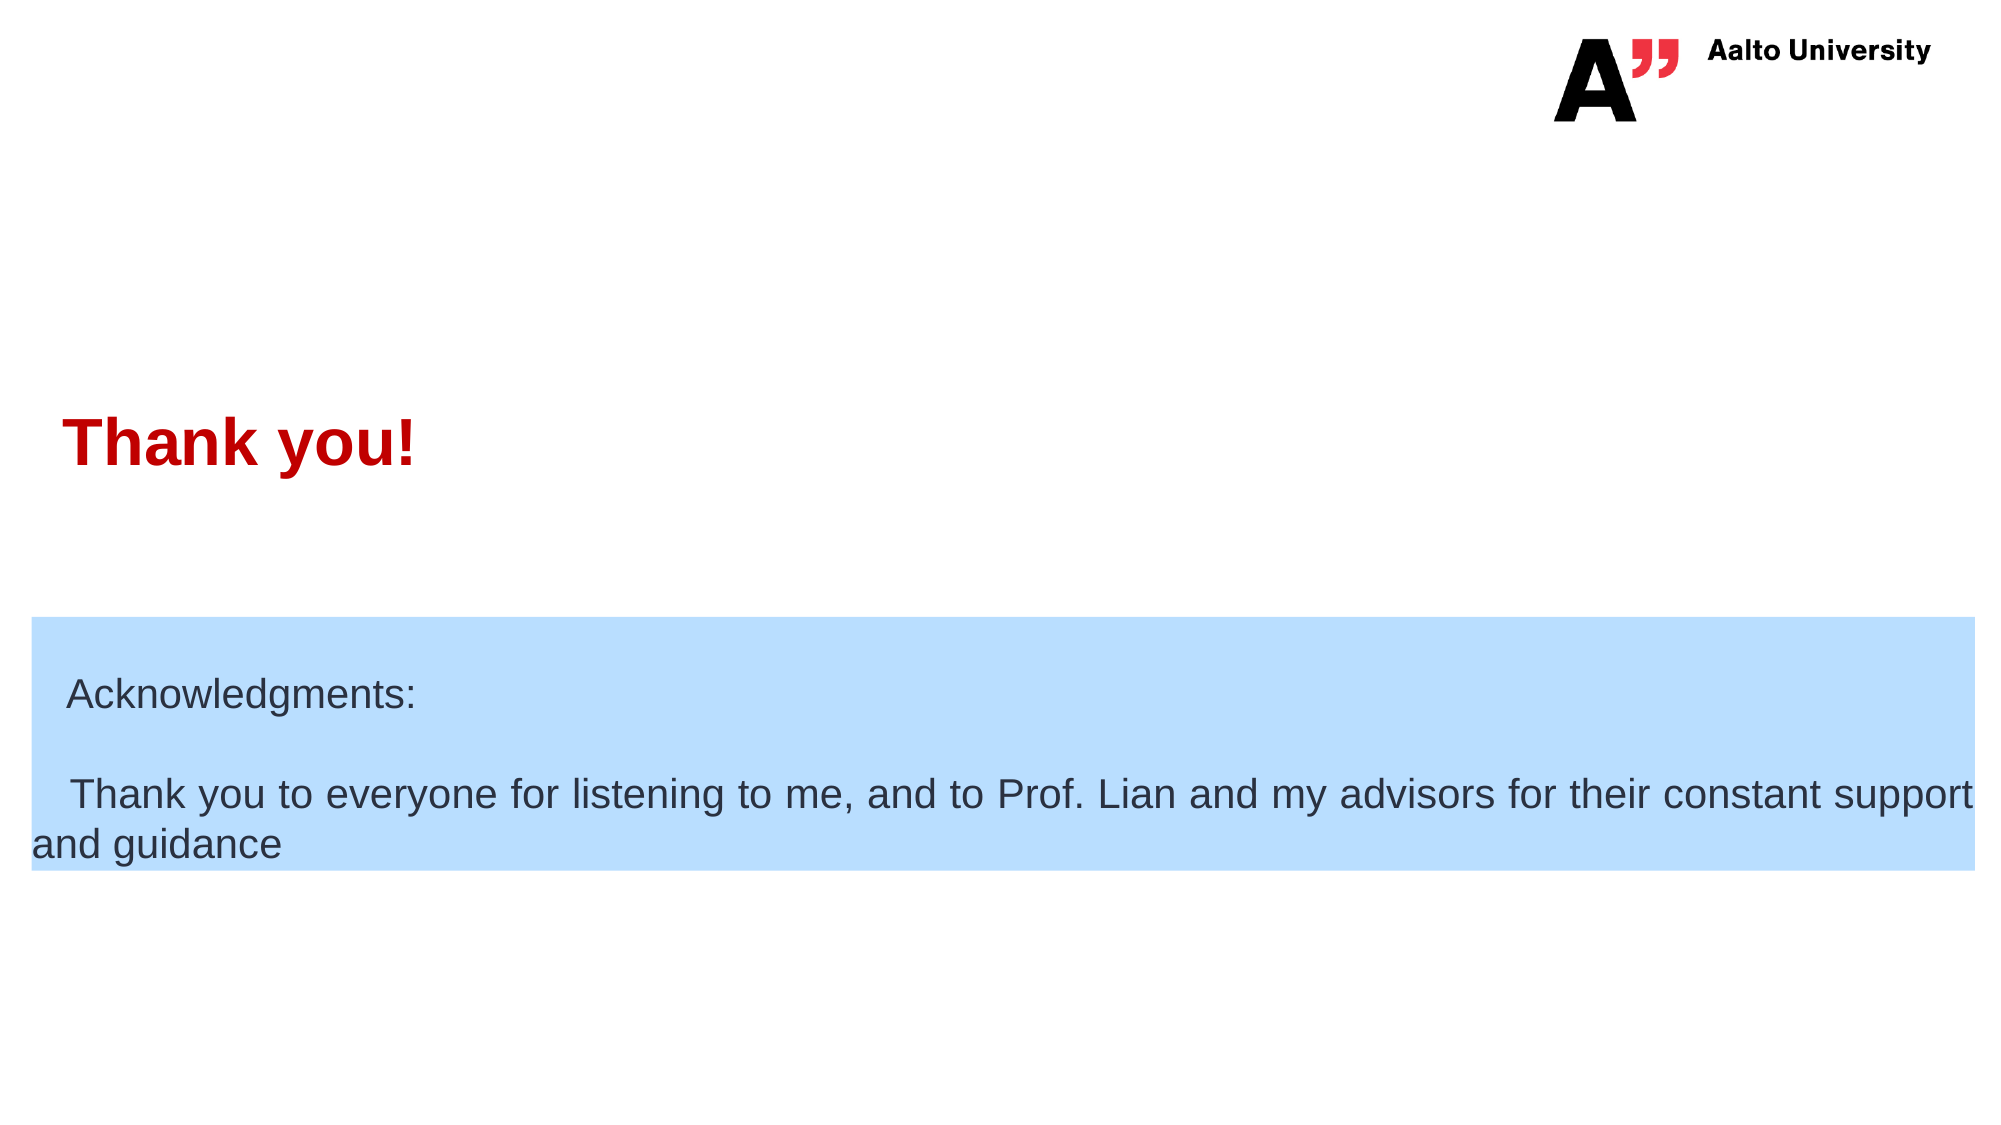

Acknowledgments:

   Thank you to everyone for listening to me, and to Prof. Lian and my advisors for their constant support and guidance